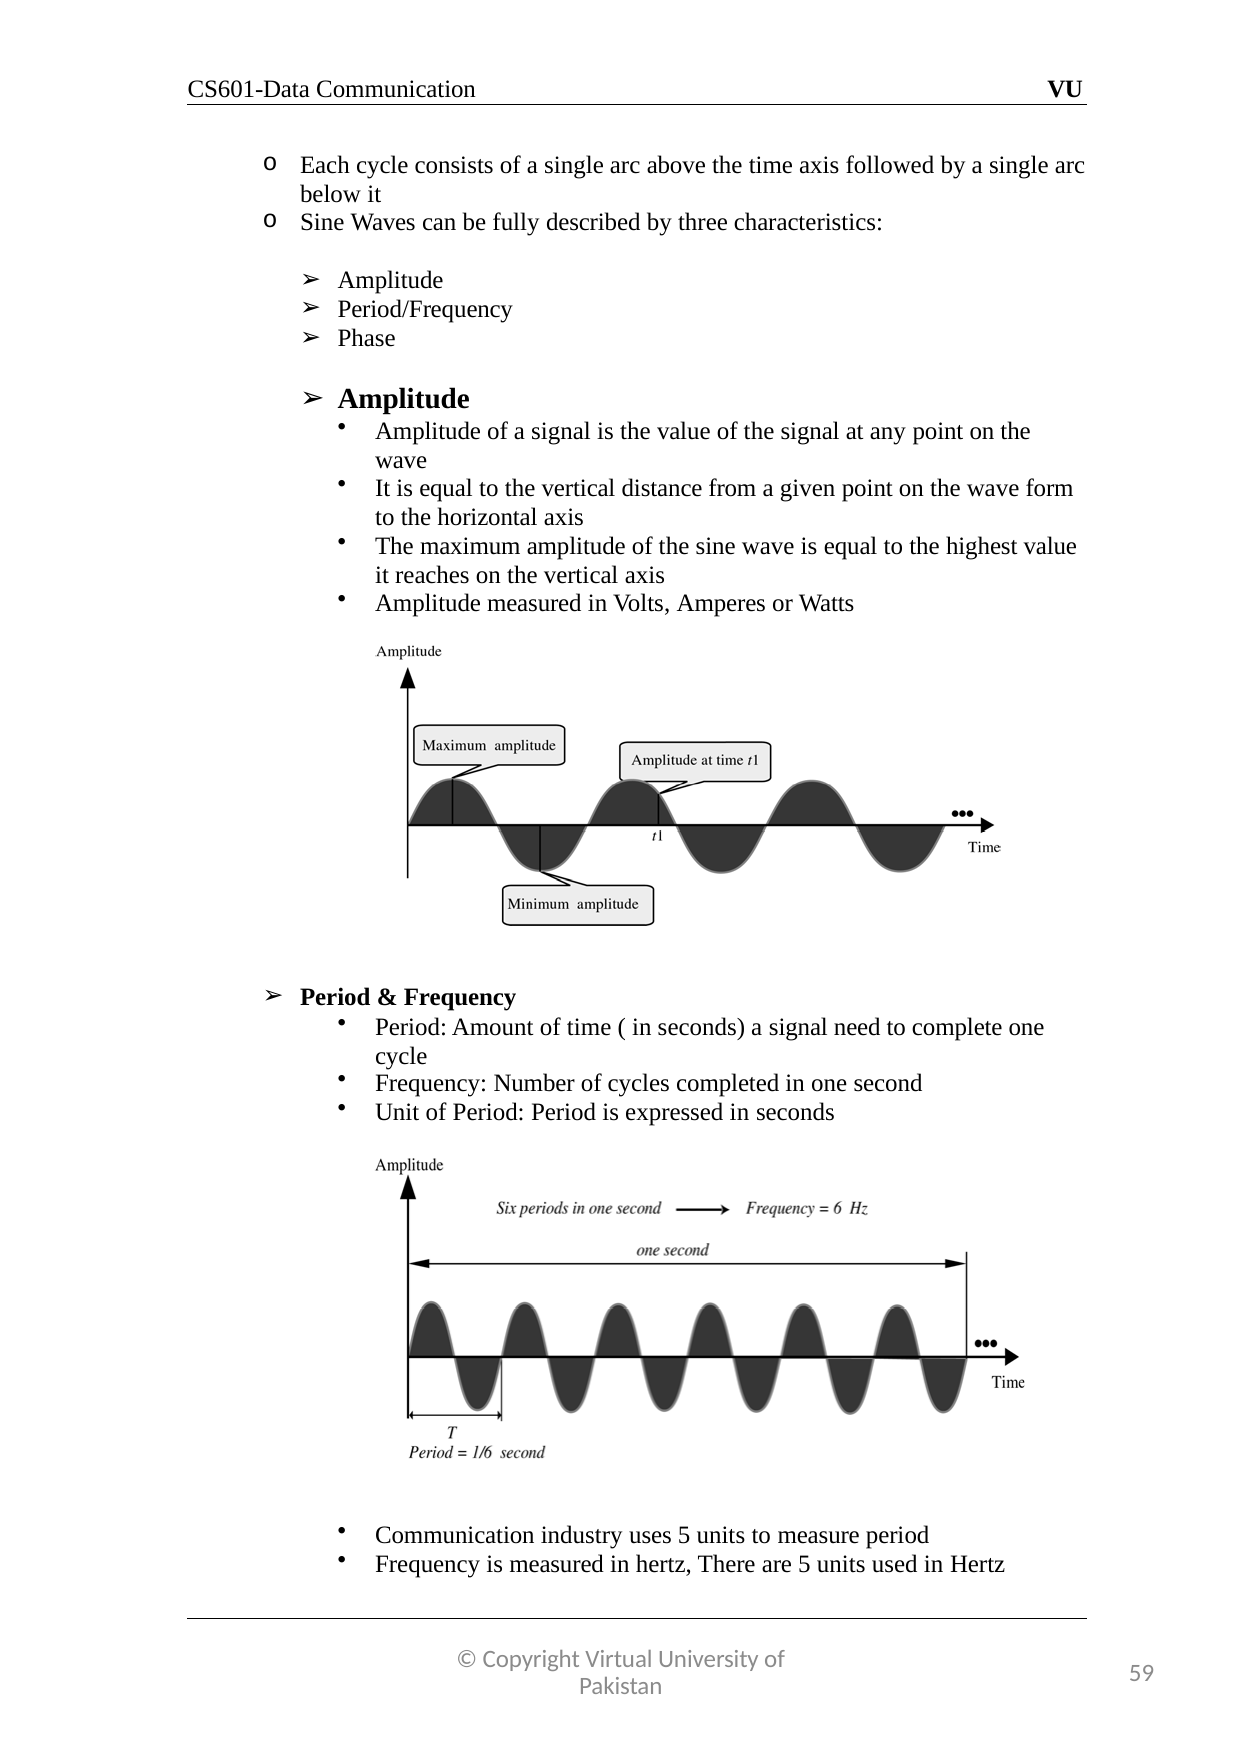

CS601-Data Communication
VU

Each cycle consists of a single arc above the time axis followed by a single arc  below it
Sine Waves can be fully described by three characteristics:

Amplitude
Period/Frequency
Phase

Amplitude
Amplitude of a signal is the value of the signal at any point on the  wave
It is equal to the vertical distance from a given point on the wave form  to the horizontal axis
The maximum amplitude of the sine wave is equal to the highest value  it reaches on the vertical axis
Amplitude measured in Volts, Amperes or Watts

Period & Frequency
Period: Amount of time ( in seconds) a signal need to complete one  cycle
Frequency: Number of cycles completed in one second
Unit of Period: Period is expressed in seconds

Communication industry uses 5 units to measure period
Frequency is measured in hertz, There are 5 units used in Hertz

© Copyright Virtual University of Pakistan
59